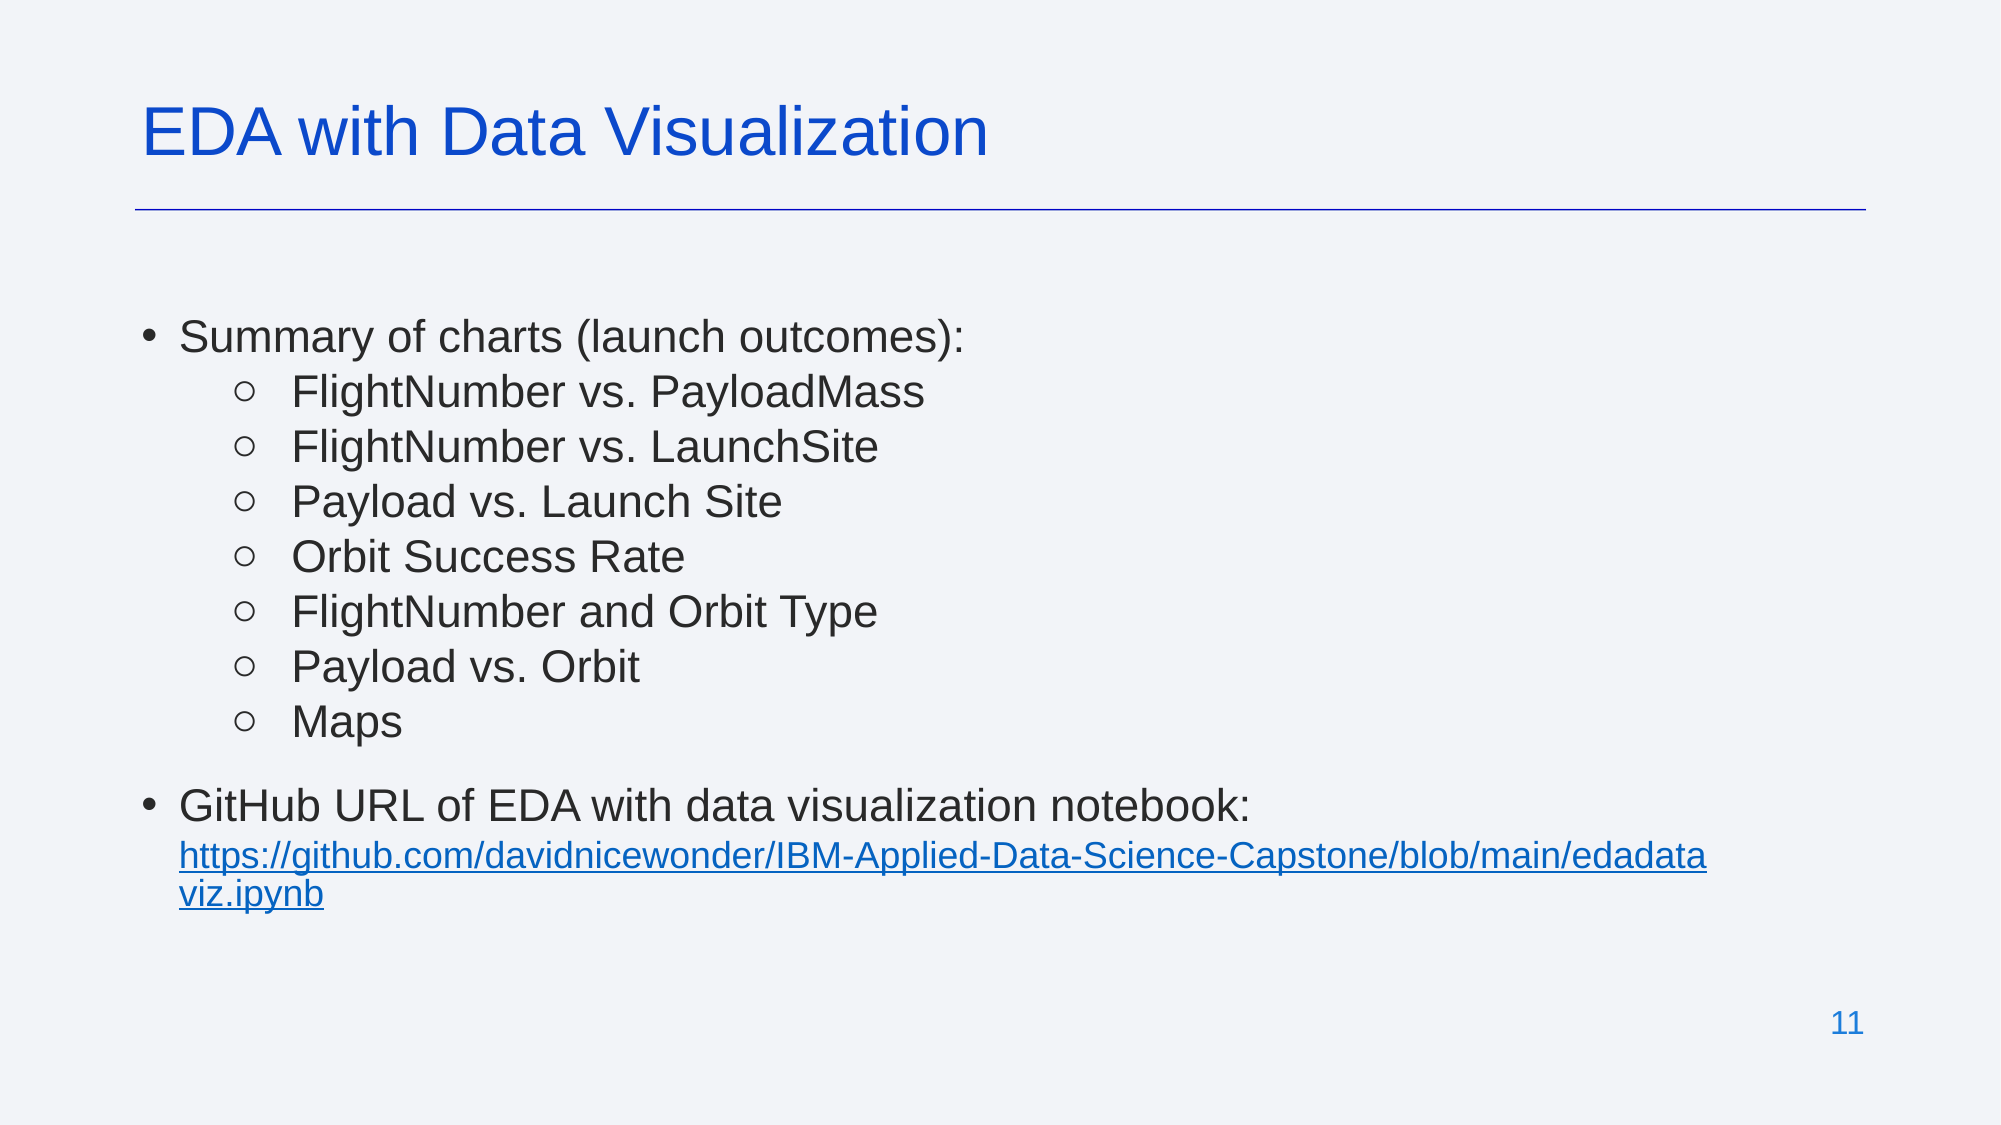

EDA with Data Visualization
Summary of charts (launch outcomes):
FlightNumber vs. PayloadMass
FlightNumber vs. LaunchSite
Payload vs. Launch Site
Orbit Success Rate
FlightNumber and Orbit Type
Payload vs. Orbit
Maps
GitHub URL of EDA with data visualization notebook: https://github.com/davidnicewonder/IBM-Applied-Data-Science-Capstone/blob/main/edadataviz.ipynb

11